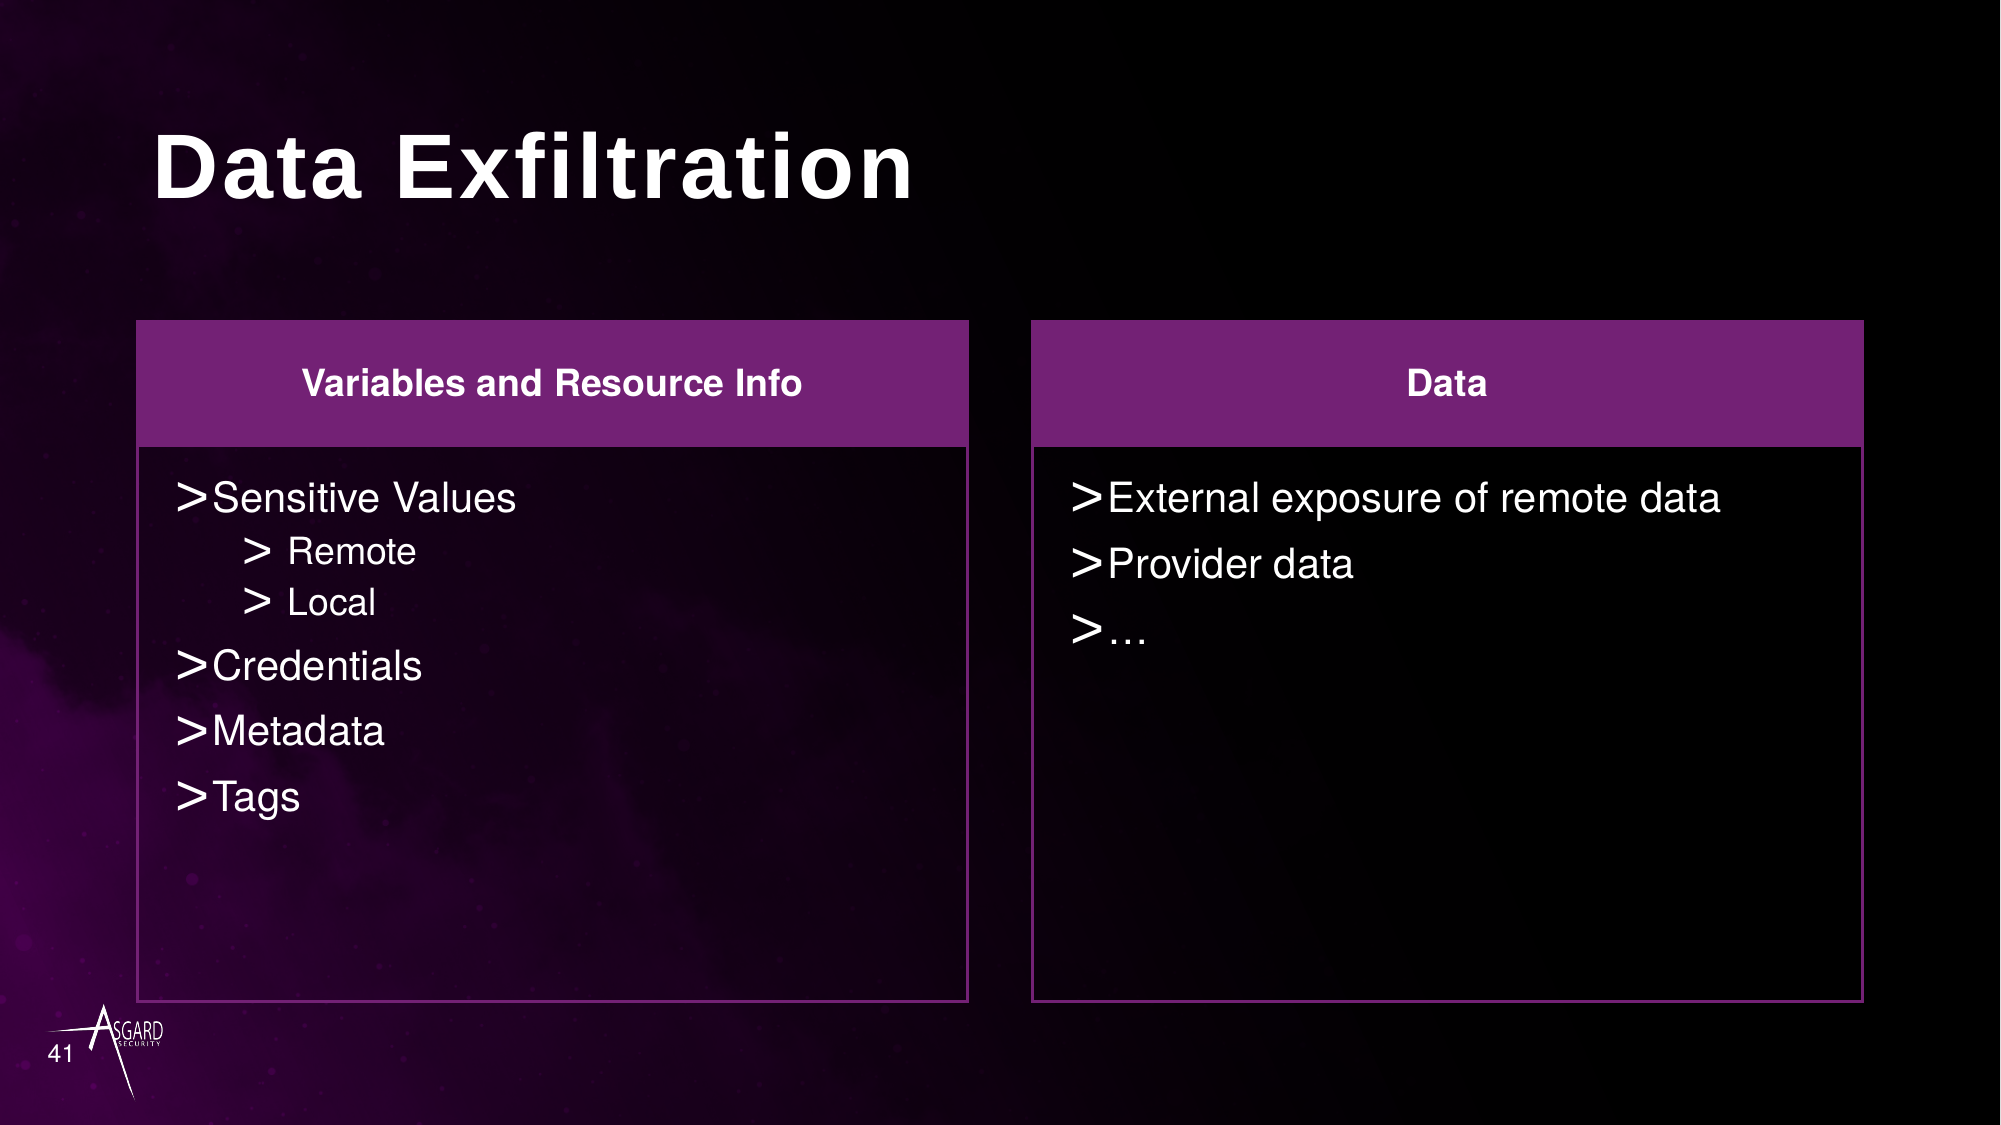

# Data Exfiltration
Variables and Resource Info
Data
Sensitive Values
Remote
Local
Credentials
Metadata
Tags
External exposure of remote data
Provider data
…